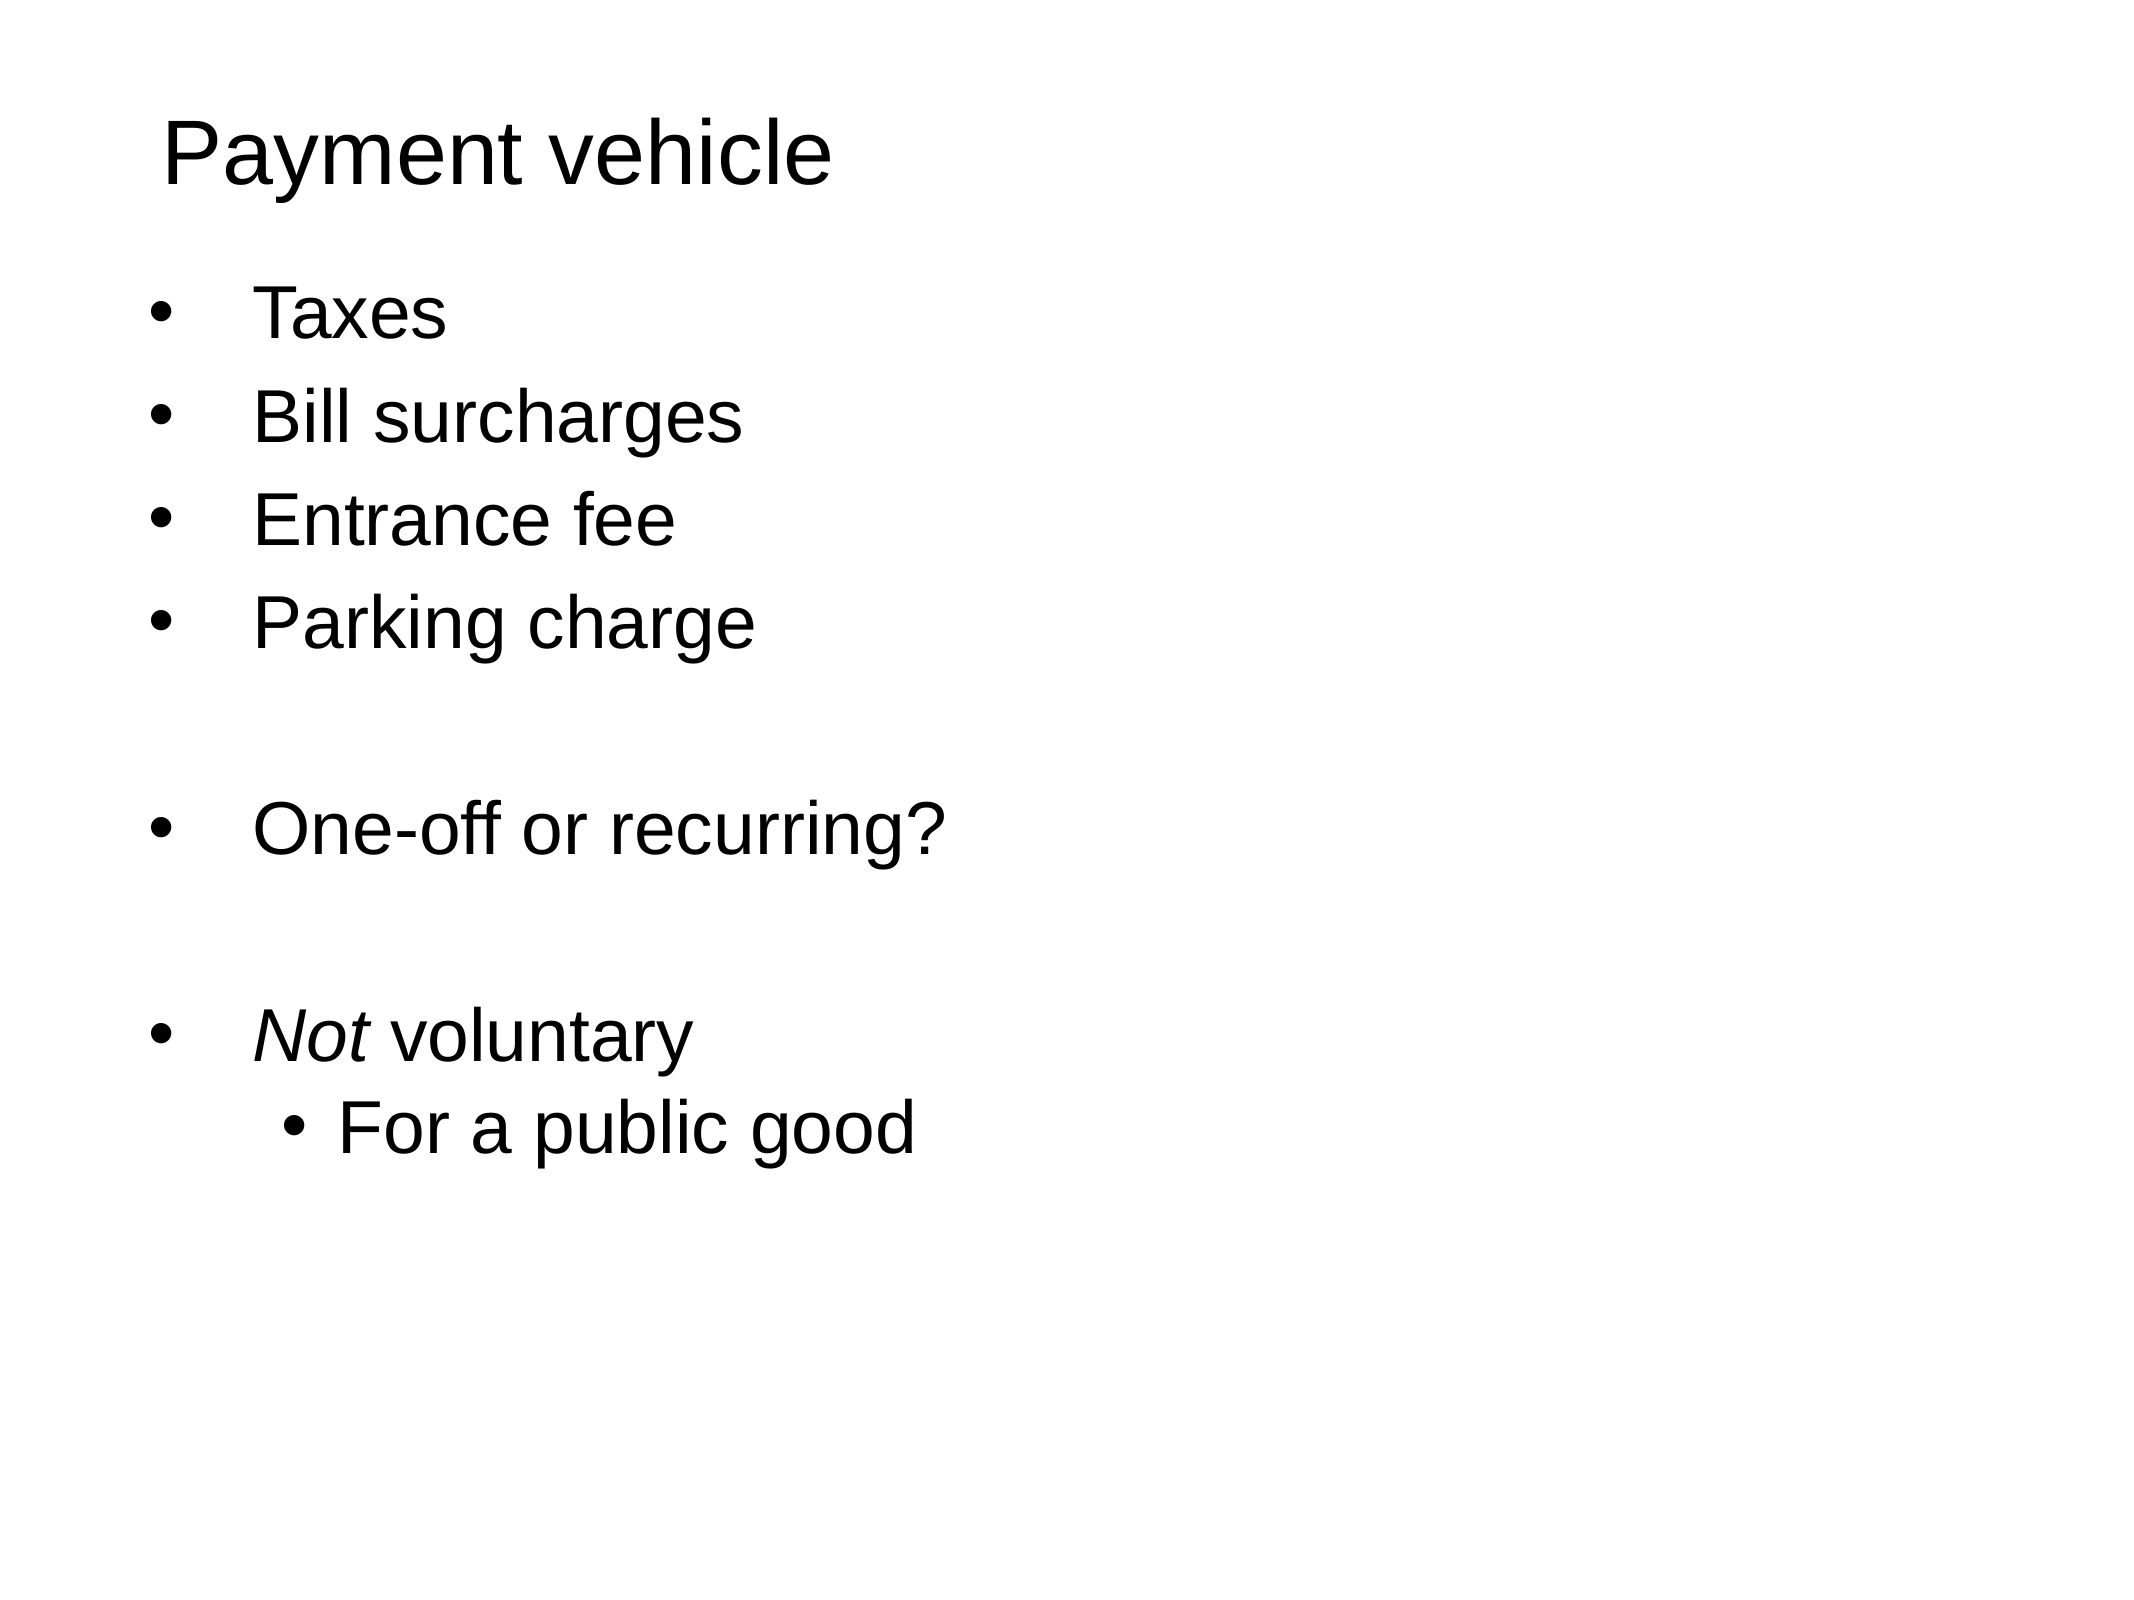

# Payment vehicle
Taxes
Bill surcharges
Entrance fee
Parking charge

One-off or recurring?

Not voluntary
For a public good